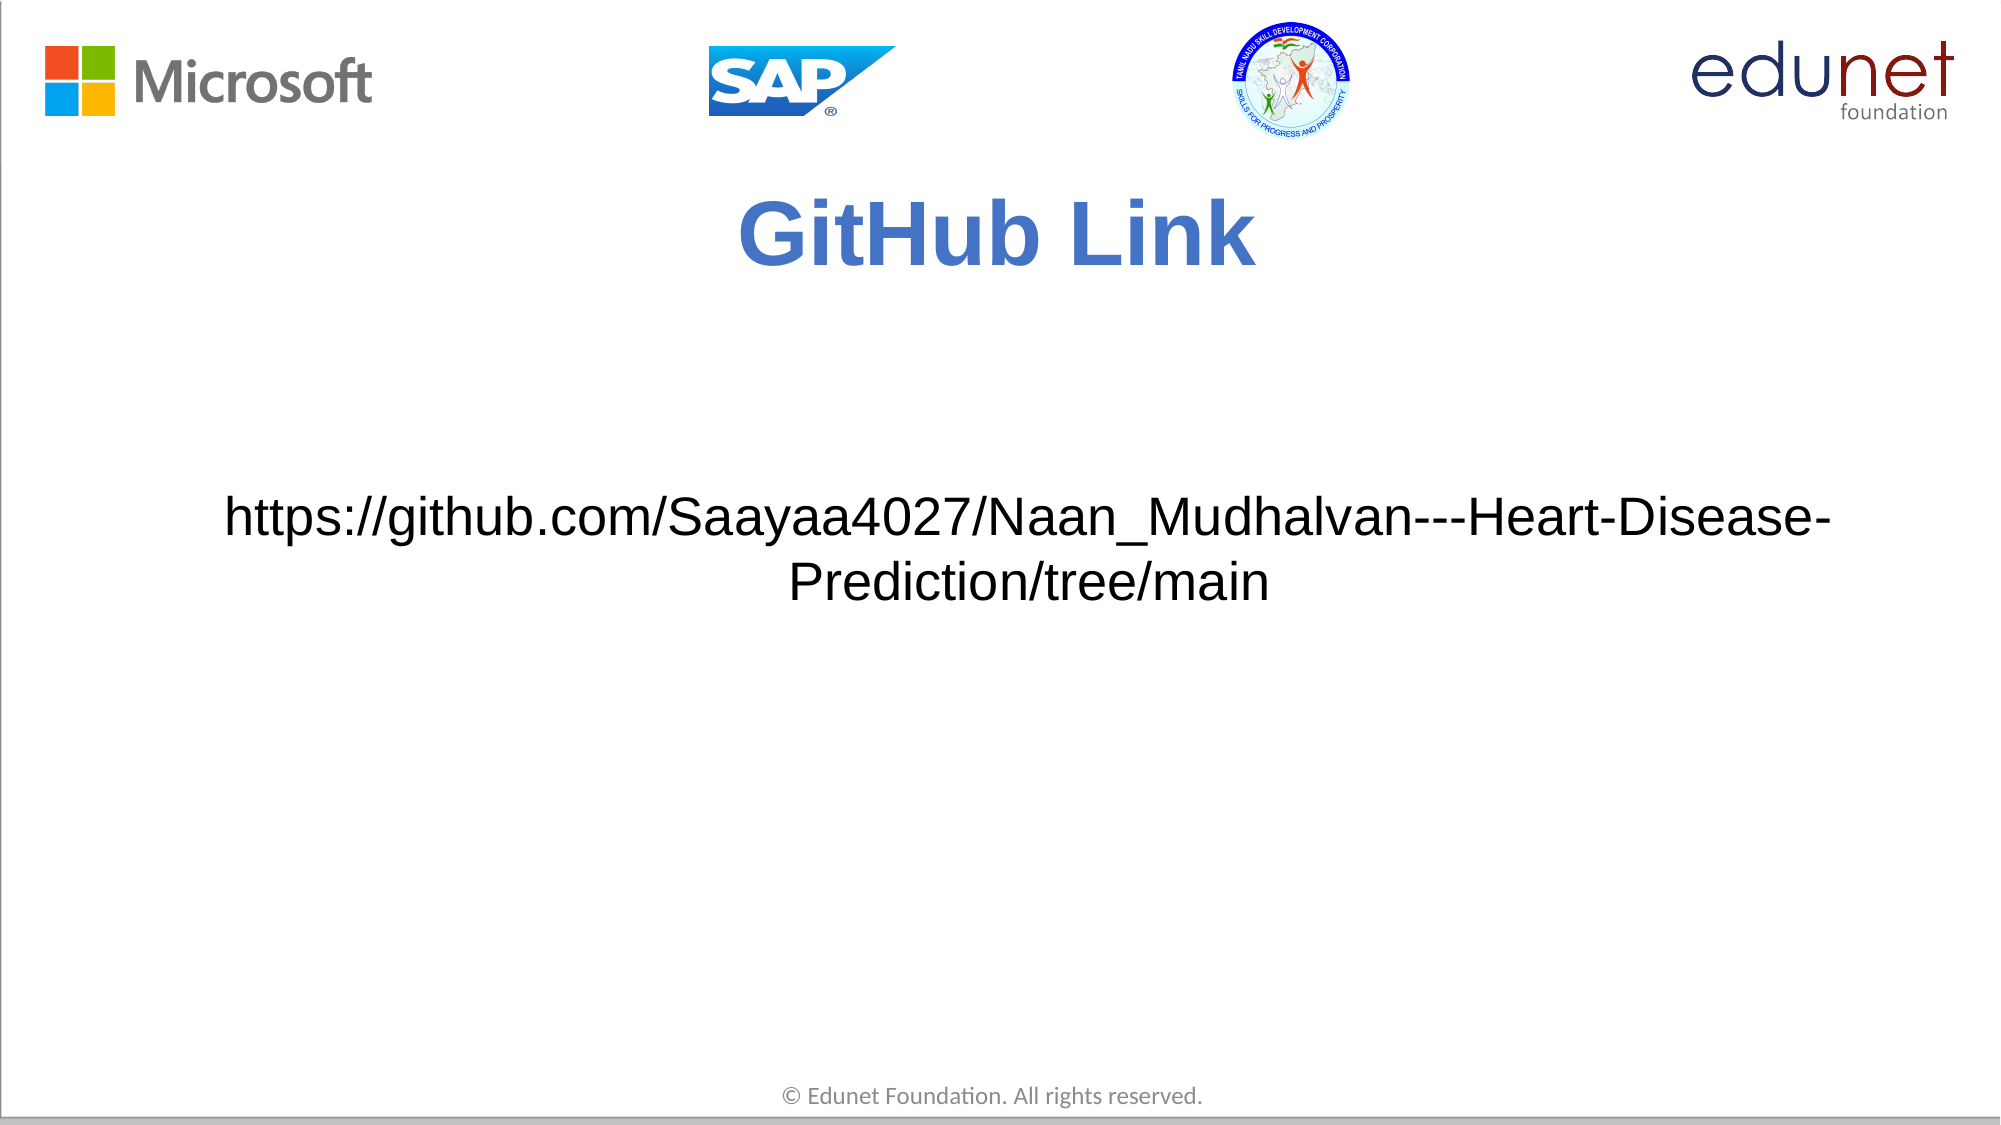

# GitHub Link
https://github.com/Saayaa4027/Naan_Mudhalvan---Heart-Disease-Prediction/tree/main
© Edunet Foundation. All rights reserved.